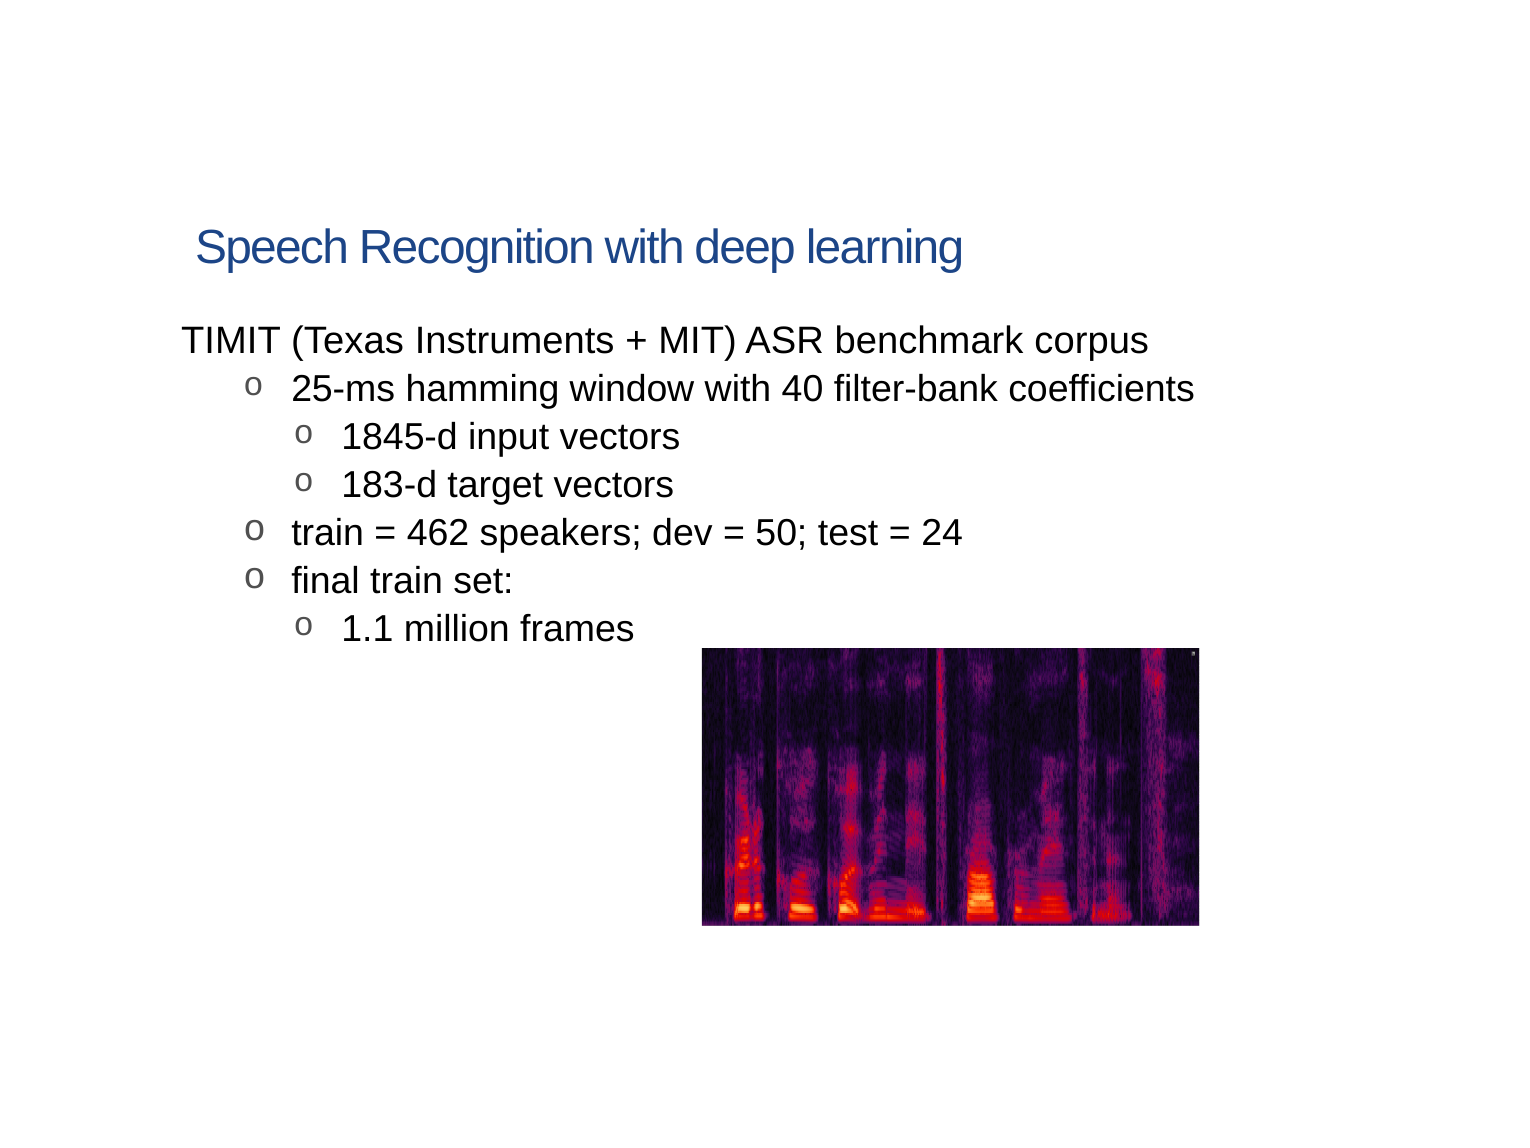

# Speech Recognition with deep learning
TIMIT (Texas Instruments + MIT) ASR benchmark corpus
25-ms hamming window with 40 filter-bank coefficients
1845-d input vectors
183-d target vectors
train = 462 speakers; dev = 50; test = 24
final train set:
1.1 million frames